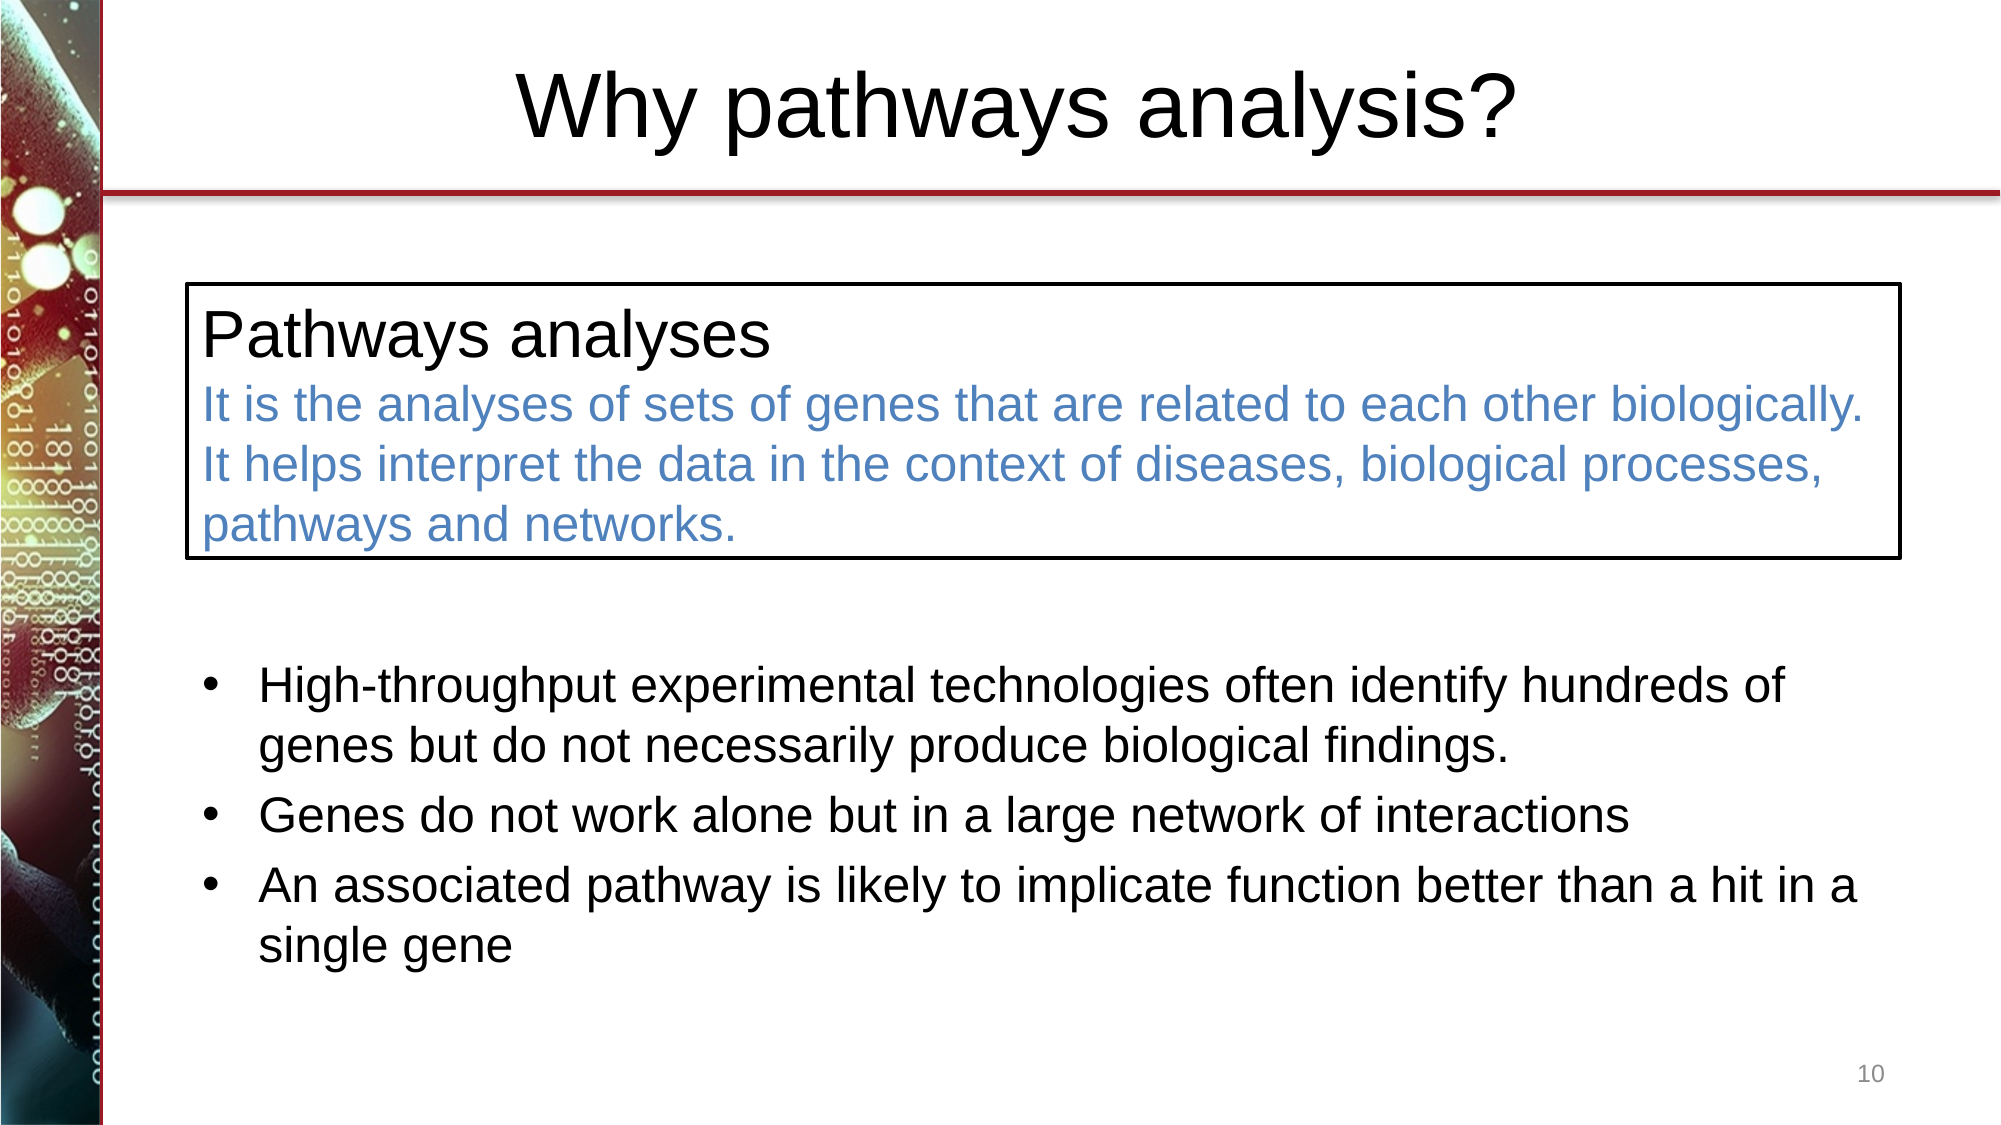

10
# Why pathways analysis?
Pathways analyses
It is the analyses of sets of genes that are related to each other biologically. It helps interpret the data in the context of diseases, biological processes, pathways and networks.
High-throughput experimental technologies often identify hundreds of genes but do not necessarily produce biological findings.
Genes do not work alone but in a large network of interactions
An associated pathway is likely to implicate function better than a hit in a single gene